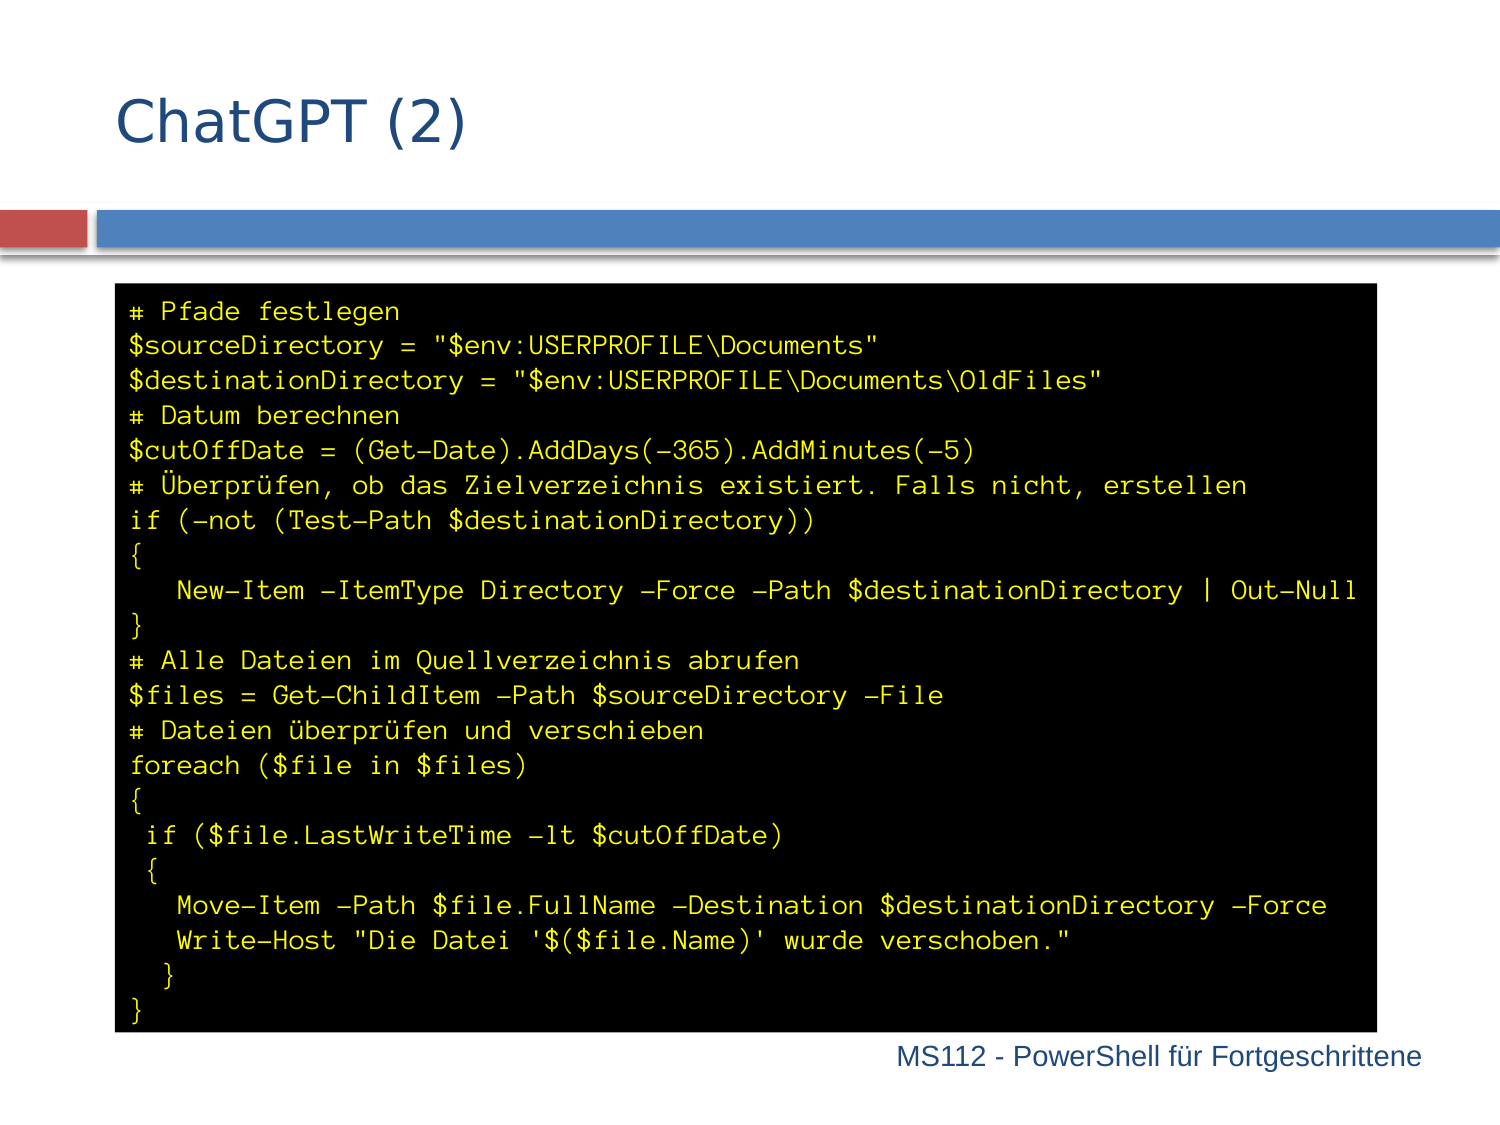

# ChatGPT (2)
# Pfade festlegen
$sourceDirectory = "$env:USERPROFILE\Documents"
$destinationDirectory = "$env:USERPROFILE\Documents\OldFiles"
# Datum berechnen
$cutOffDate = (Get-Date).AddDays(-365).AddMinutes(-5)
# Überprüfen, ob das Zielverzeichnis existiert. Falls nicht, erstellen
if (-not (Test-Path $destinationDirectory))
{
   New-Item -ItemType Directory -Force -Path $destinationDirectory | Out-Null
}
# Alle Dateien im Quellverzeichnis abrufen
$files = Get-ChildItem -Path $sourceDirectory -File
# Dateien überprüfen und verschieben
foreach ($file in $files)
{
 if ($file.LastWriteTime -lt $cutOffDate)
 {
   Move-Item -Path $file.FullName -Destination $destinationDirectory -Force
   Write-Host "Die Datei '$($file.Name)' wurde verschoben."
  }
}
MS112 - PowerShell für Fortgeschrittene